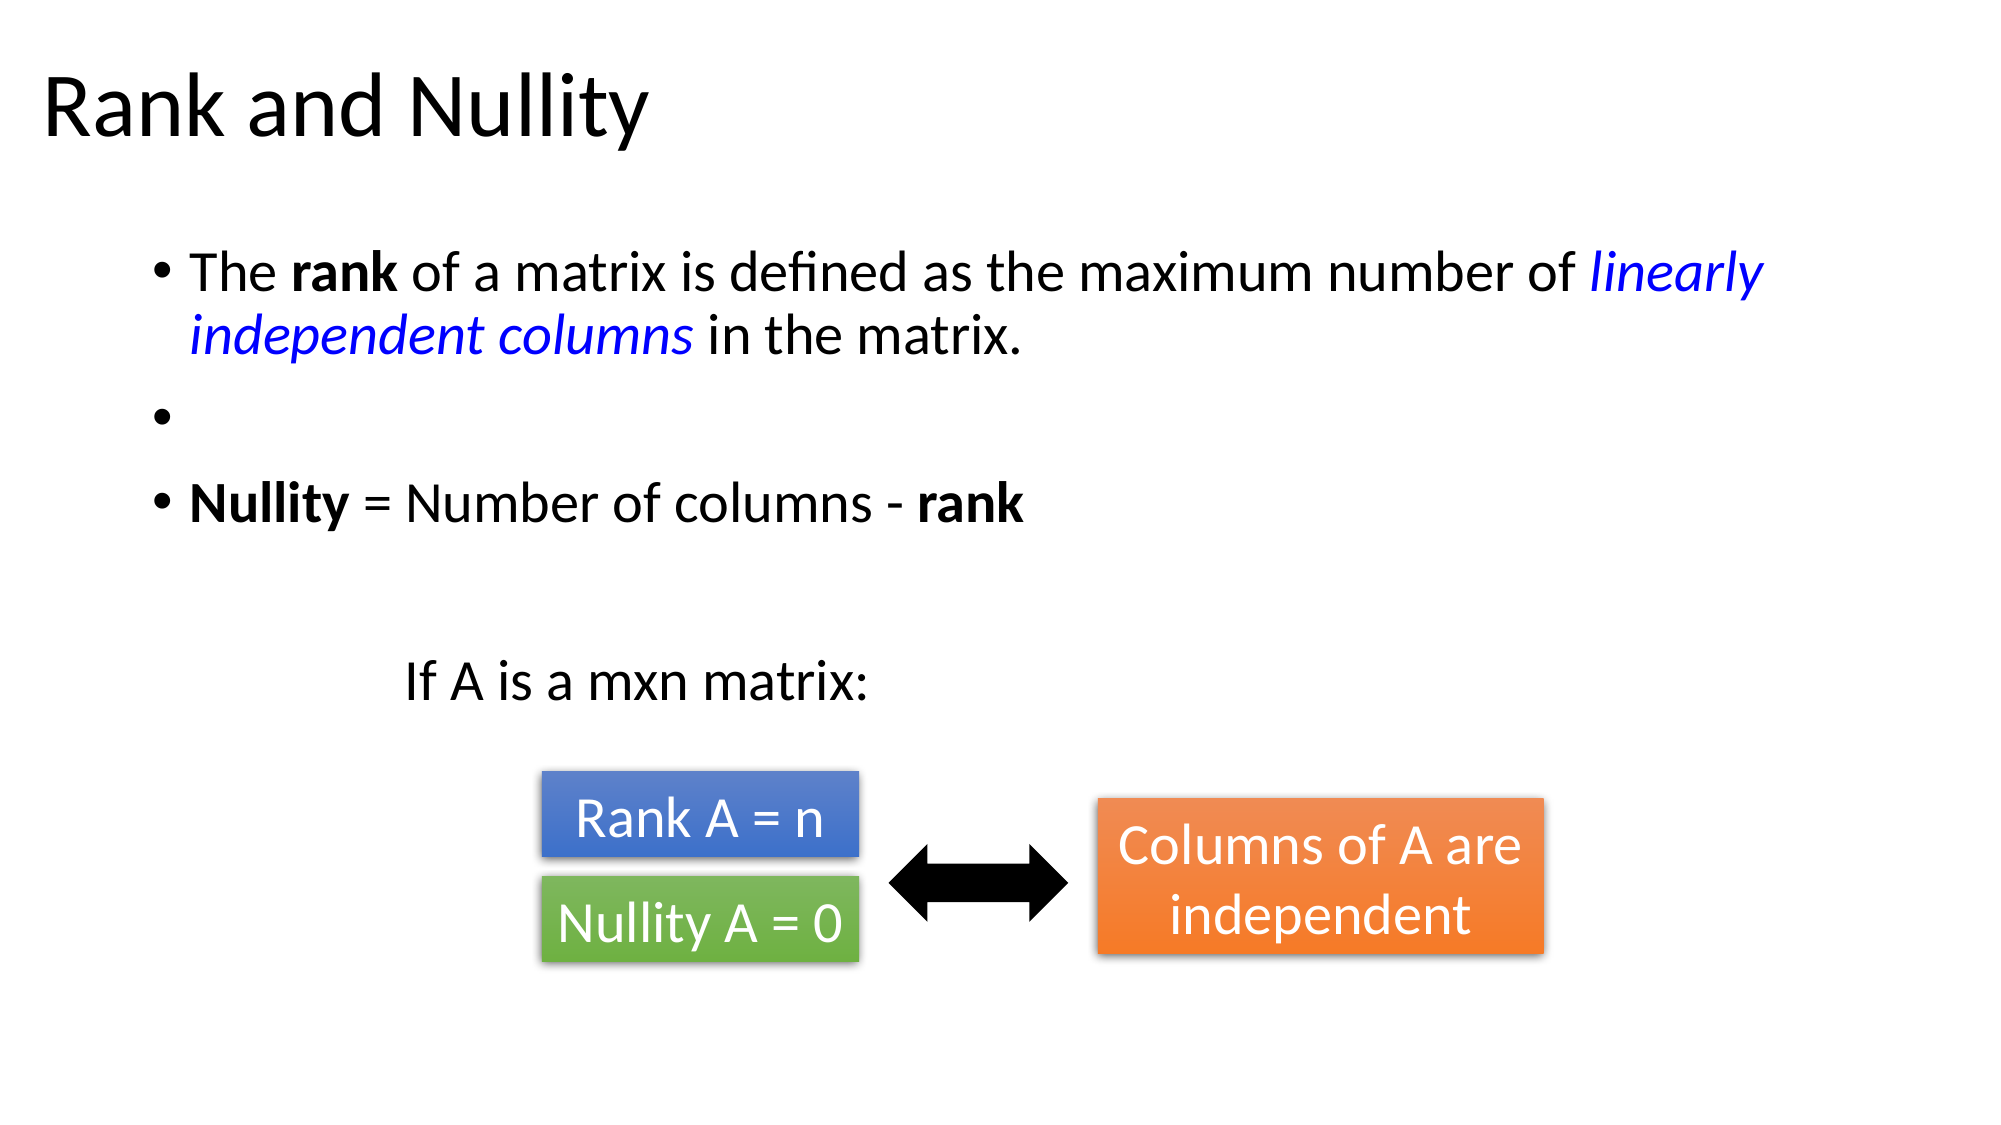

# Rank and Nullity
The rank of a matrix is defined as the maximum number of linearly independent columns in the matrix.

Nullity = Number of columns - rank

If A is a mxn matrix:
Rank A = n
Columns of A are independent

Nullity A = 0